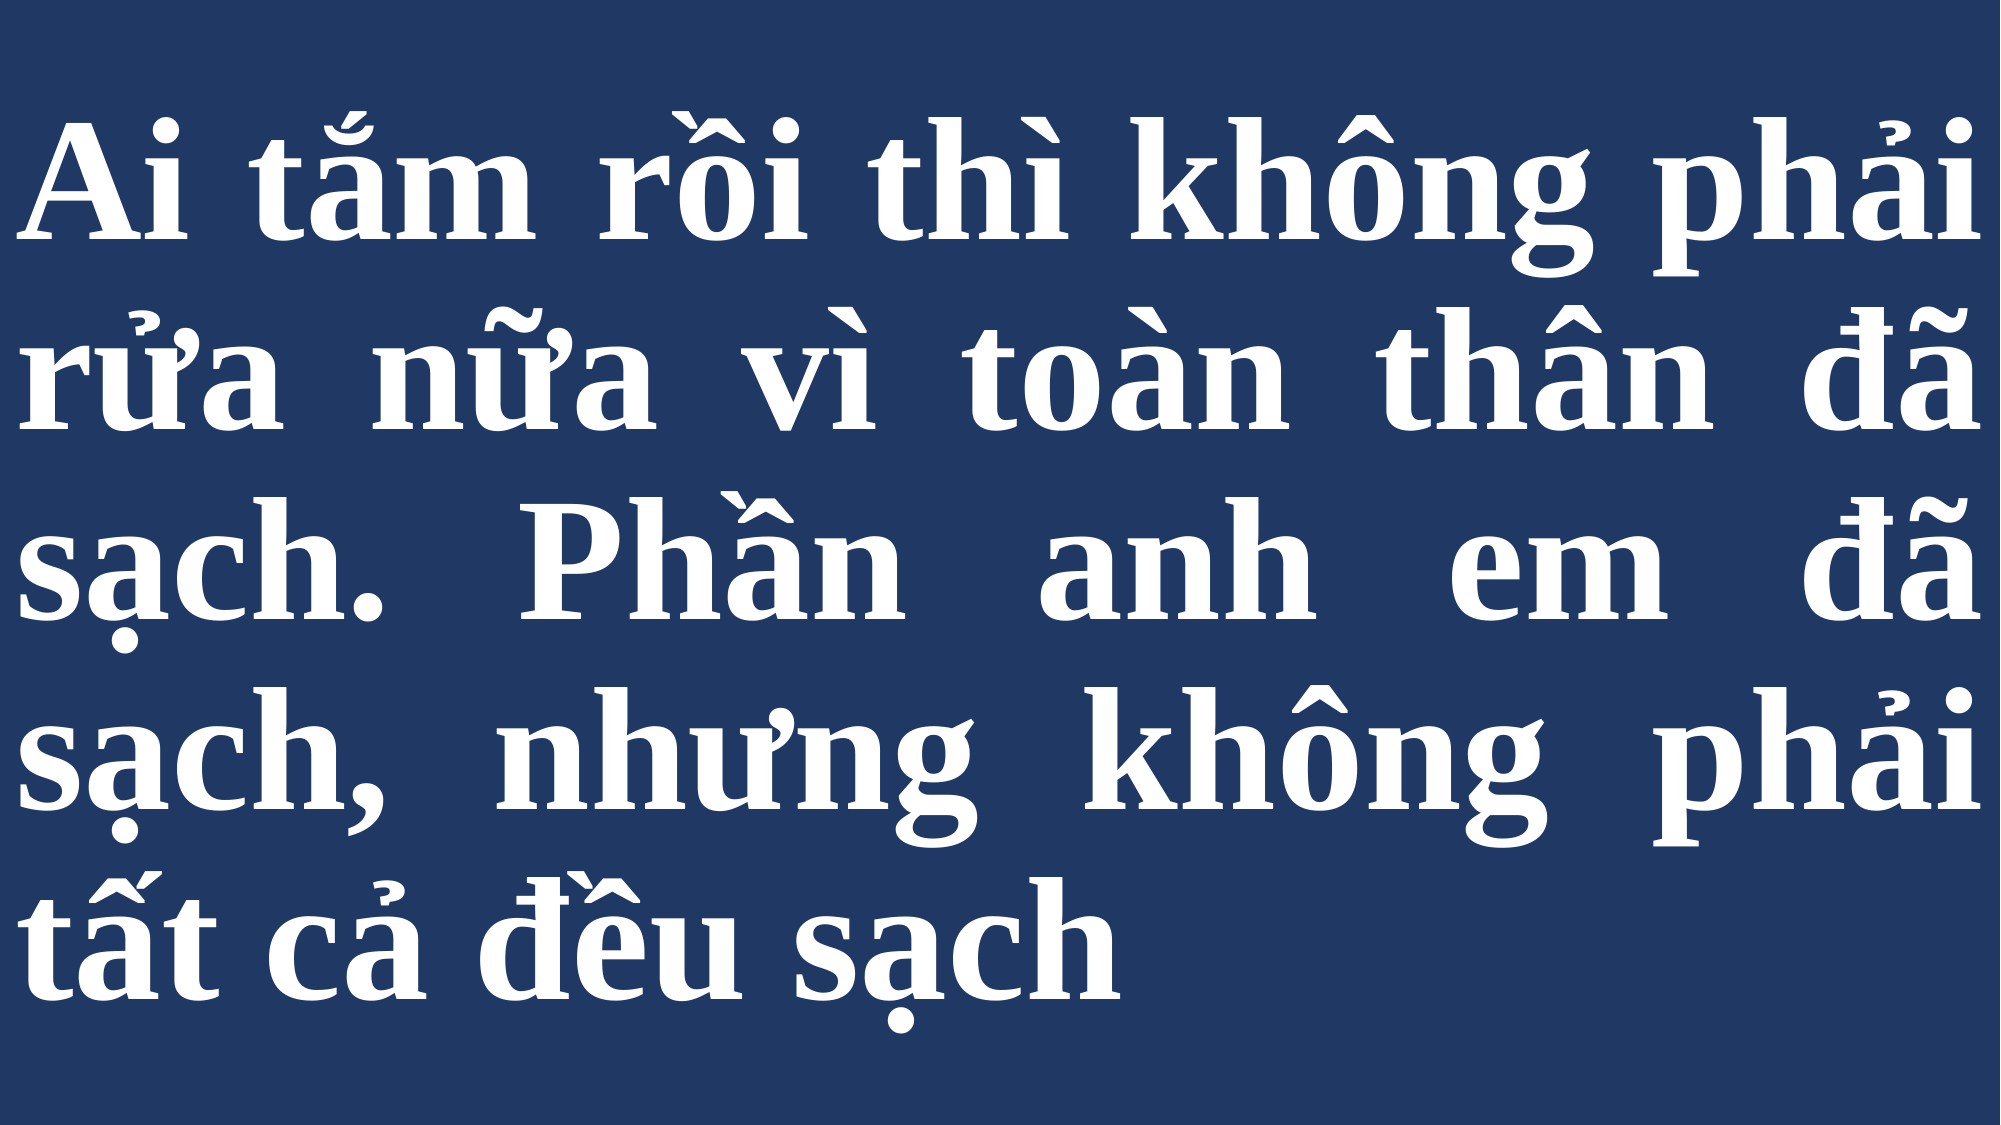

# Ai tắm rồi thì không phải rửa nữa vì toàn thân đã sạch. Phần anh em đã sạch, nhưng không phải tất cả đều sạch